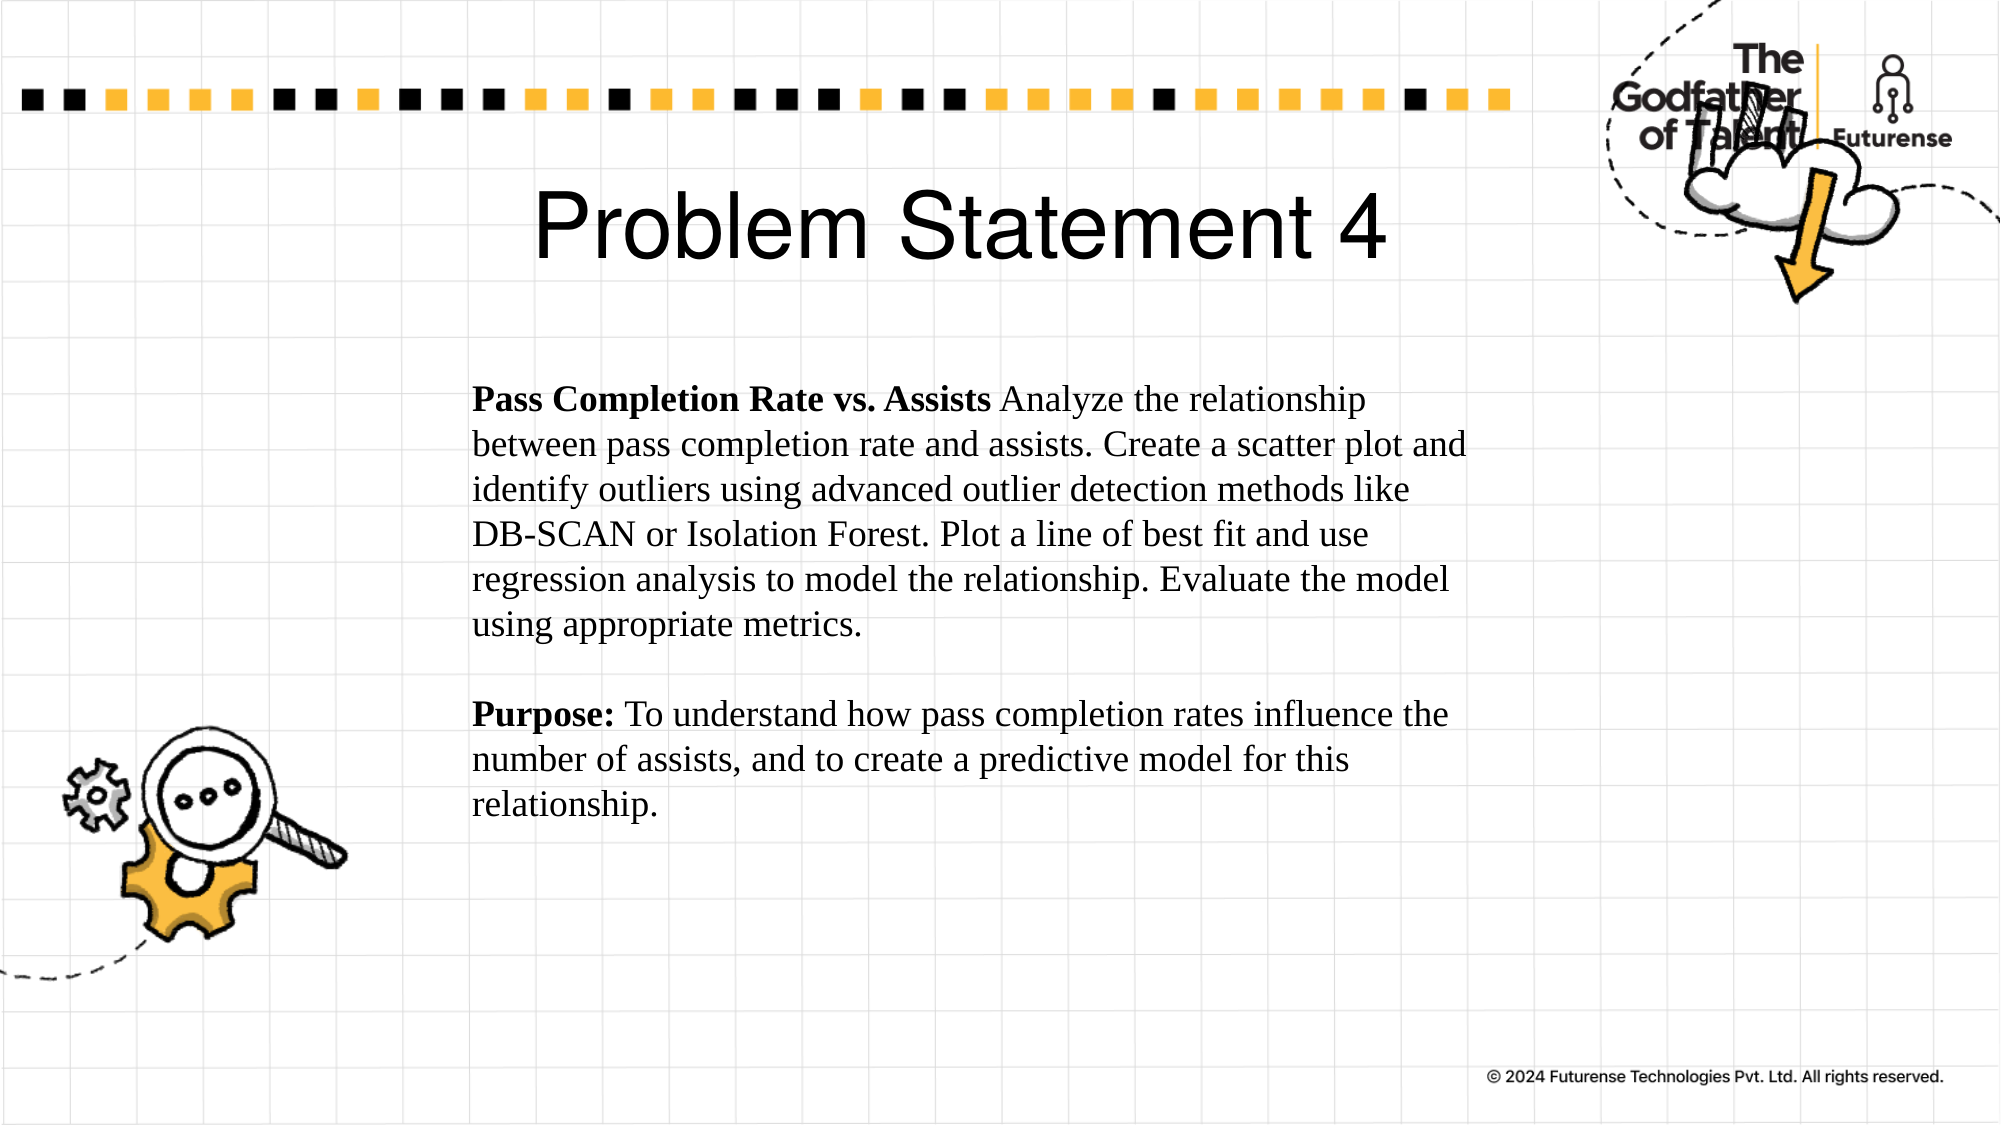

# Problem Statement 4
Pass Completion Rate vs. Assists Analyze the relationship between pass completion rate and assists. Create a scatter plot and identify outliers using advanced outlier detection methods like DB-SCAN or Isolation Forest. Plot a line of best fit and use regression analysis to model the relationship. Evaluate the model using appropriate metrics.

Purpose: To understand how pass completion rates influence the number of assists, and to create a predictive model for this relationship.